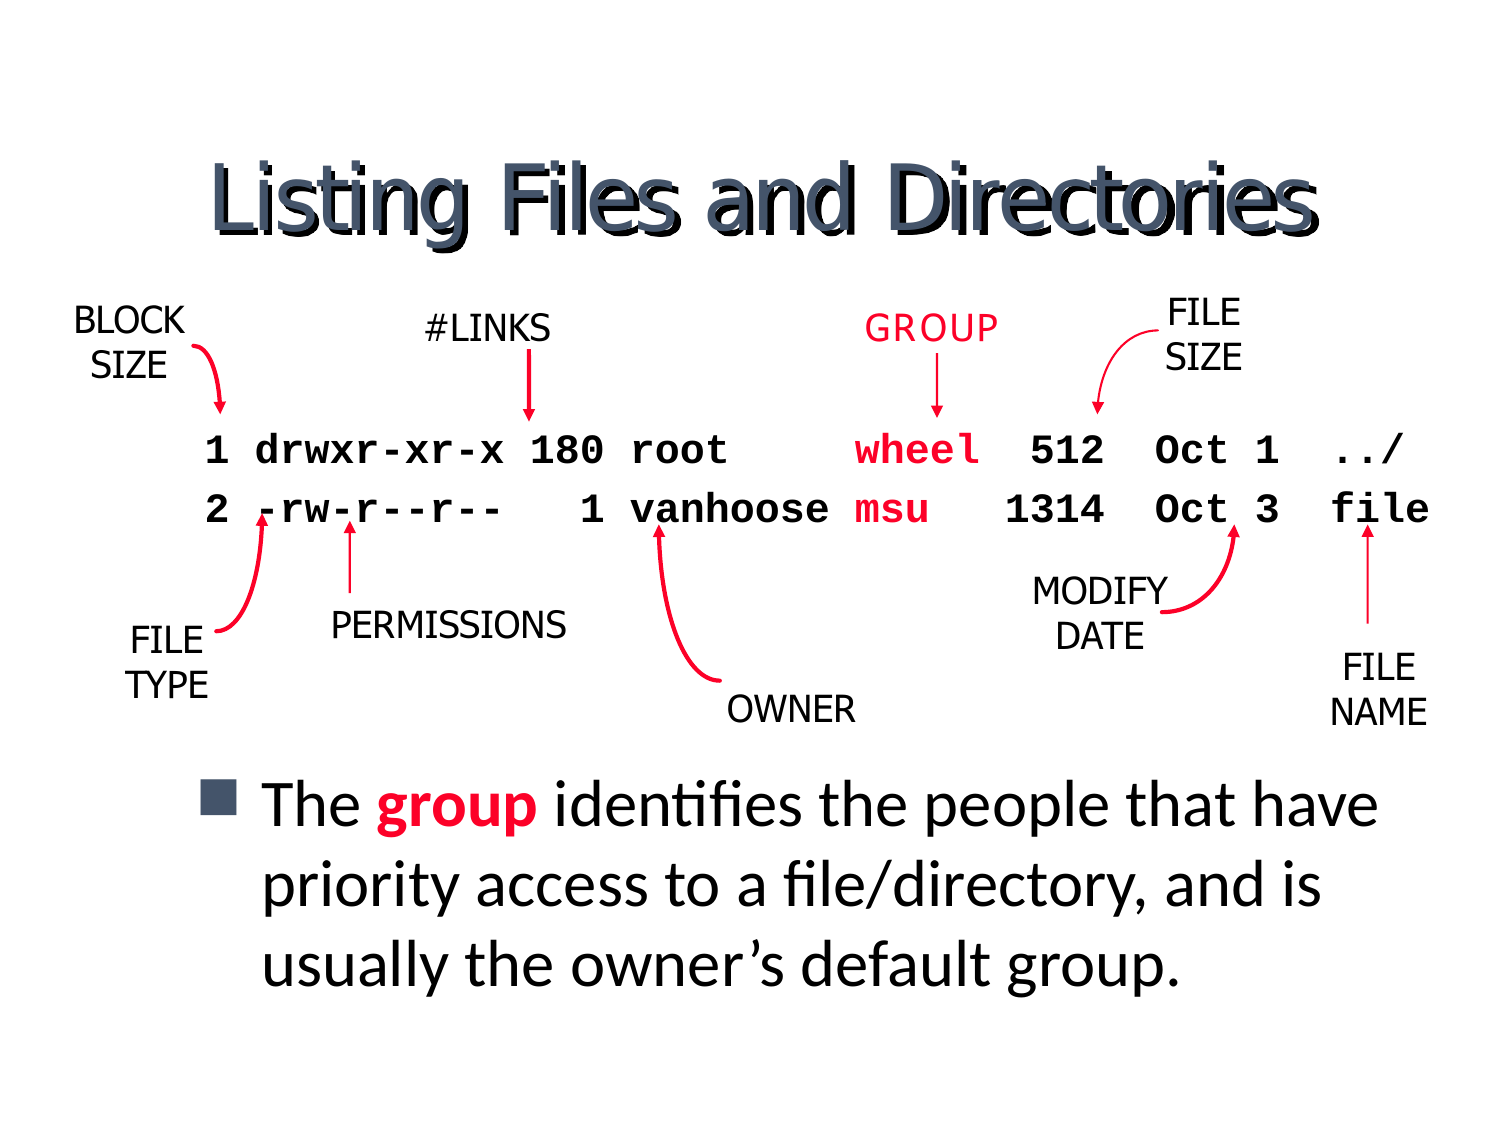

Listing Files and Directories
FILE SIZE
BLOCK
SIZE
#LINKS
GROUP

1 drwxr-xr-x 180 root     wheel  512  Oct 1  ../
2 -rw-r--r--   1 vanhoose msu   1314  Oct 3  file

The group identifies the people that have priority access to a file/directory, and is usually the owner’s default group.

MODIFY DATE
PERMISSIONS
FILE
TYPE
FILE NAME
OWNER